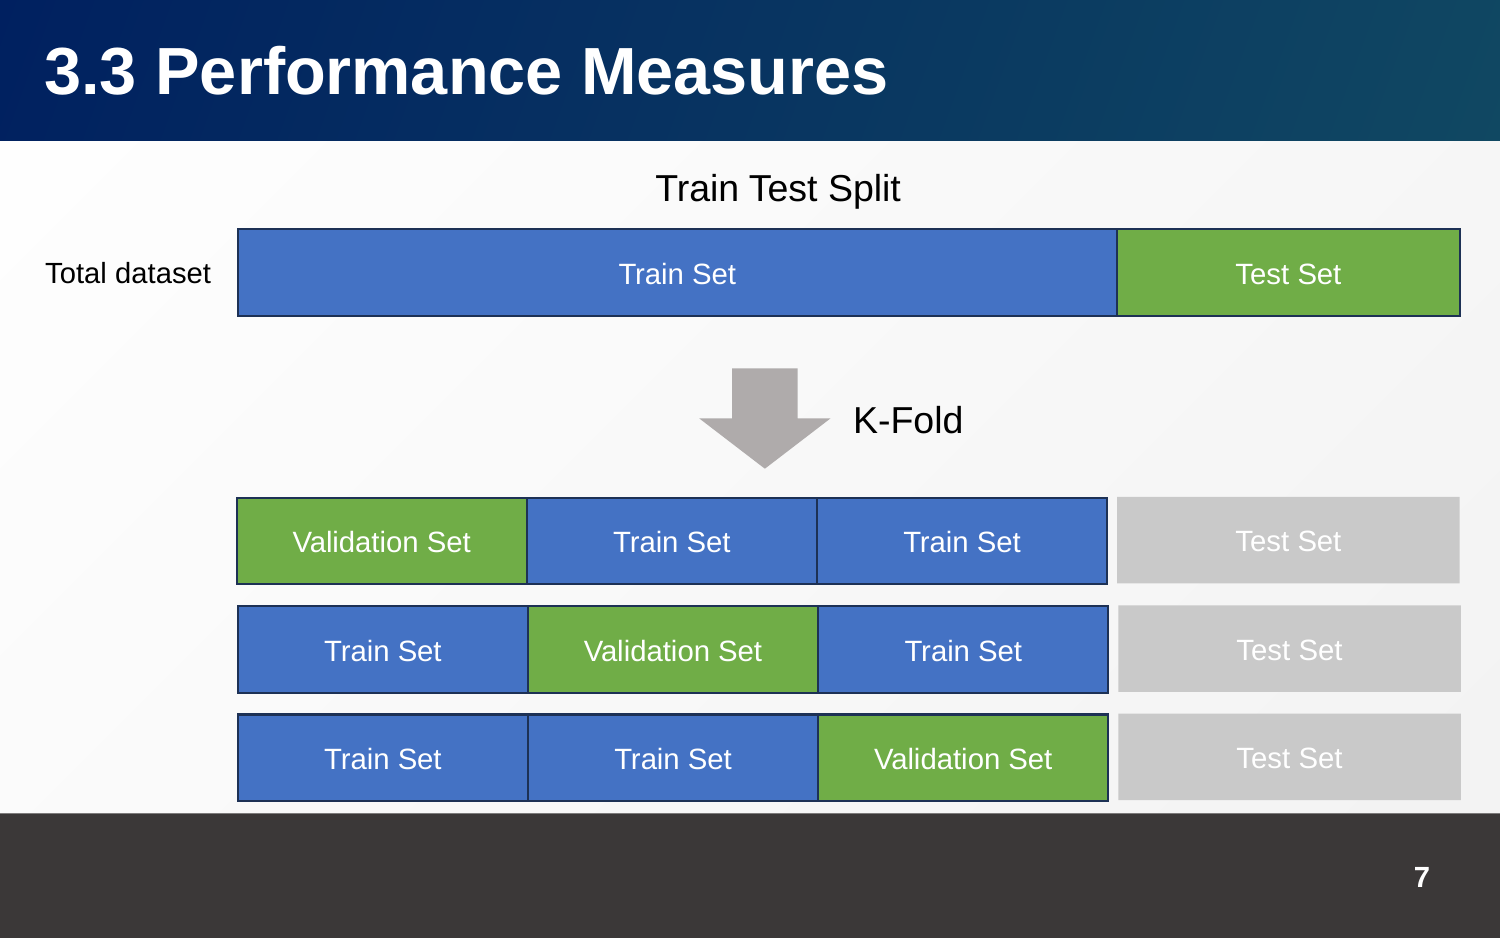

# 3.3 Performance Measures
Train Test Split
Train Set
Test Set
Total dataset

K-Fold
Test Set
Validation Set
Train Set
Train Set
Test Set
Train Set
Validation Set
Train Set
Test Set
Train Set
Train Set
Validation Set
7